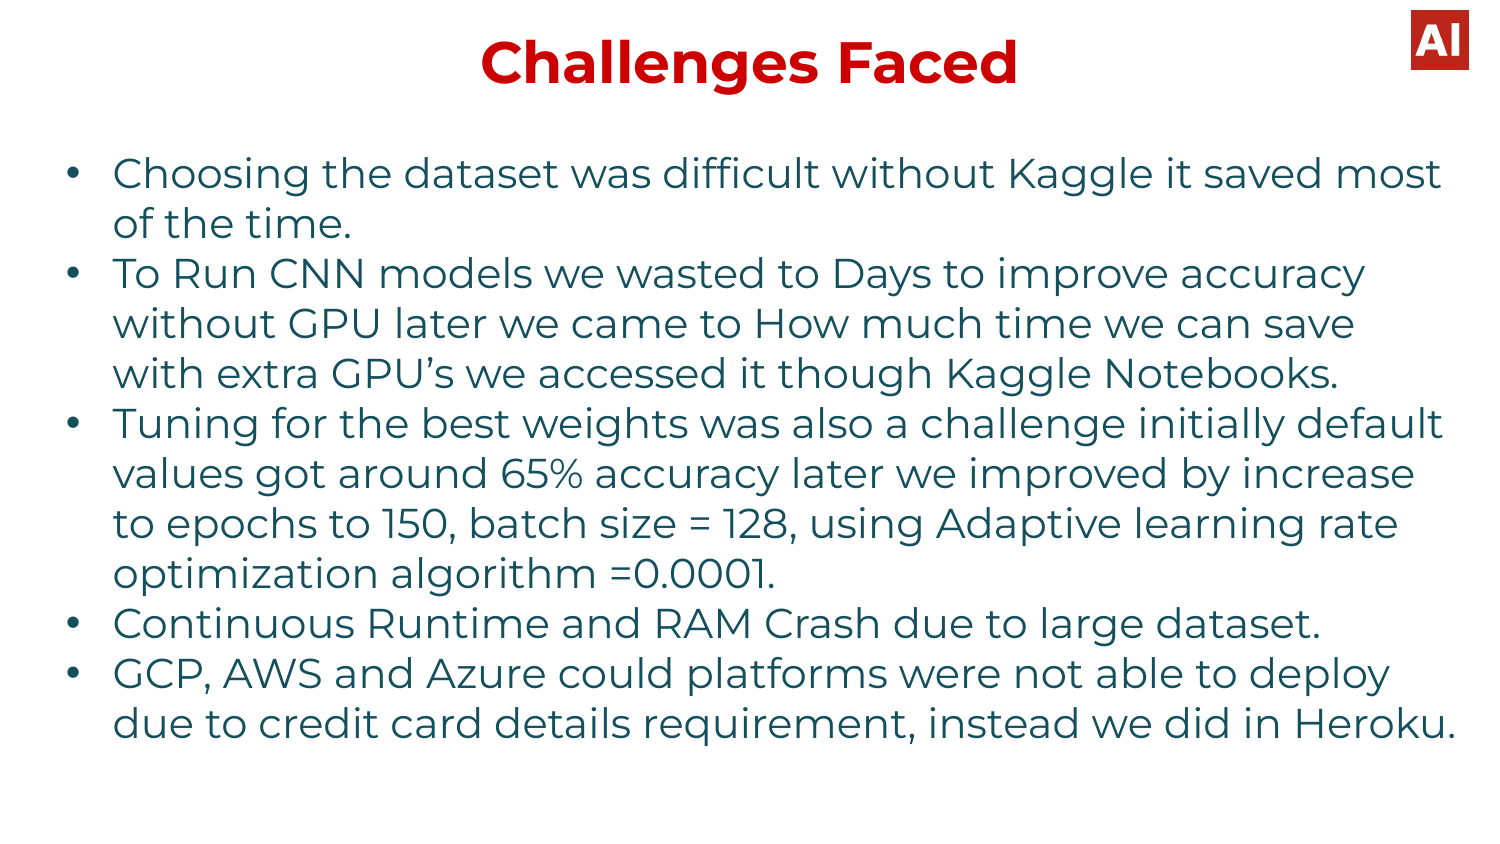

Challenges Faced
Choosing the dataset was difficult without Kaggle it saved most of the time.
To Run CNN models we wasted to Days to improve accuracy without GPU later we came to How much time we can save with extra GPU’s we accessed it though Kaggle Notebooks.
Tuning for the best weights was also a challenge initially default values got around 65% accuracy later we improved by increase to epochs to 150, batch size = 128, using Adaptive learning rate optimization algorithm =0.0001.
Continuous Runtime and RAM Crash due to large dataset.
GCP, AWS and Azure could platforms were not able to deploy due to credit card details requirement, instead we did in Heroku.